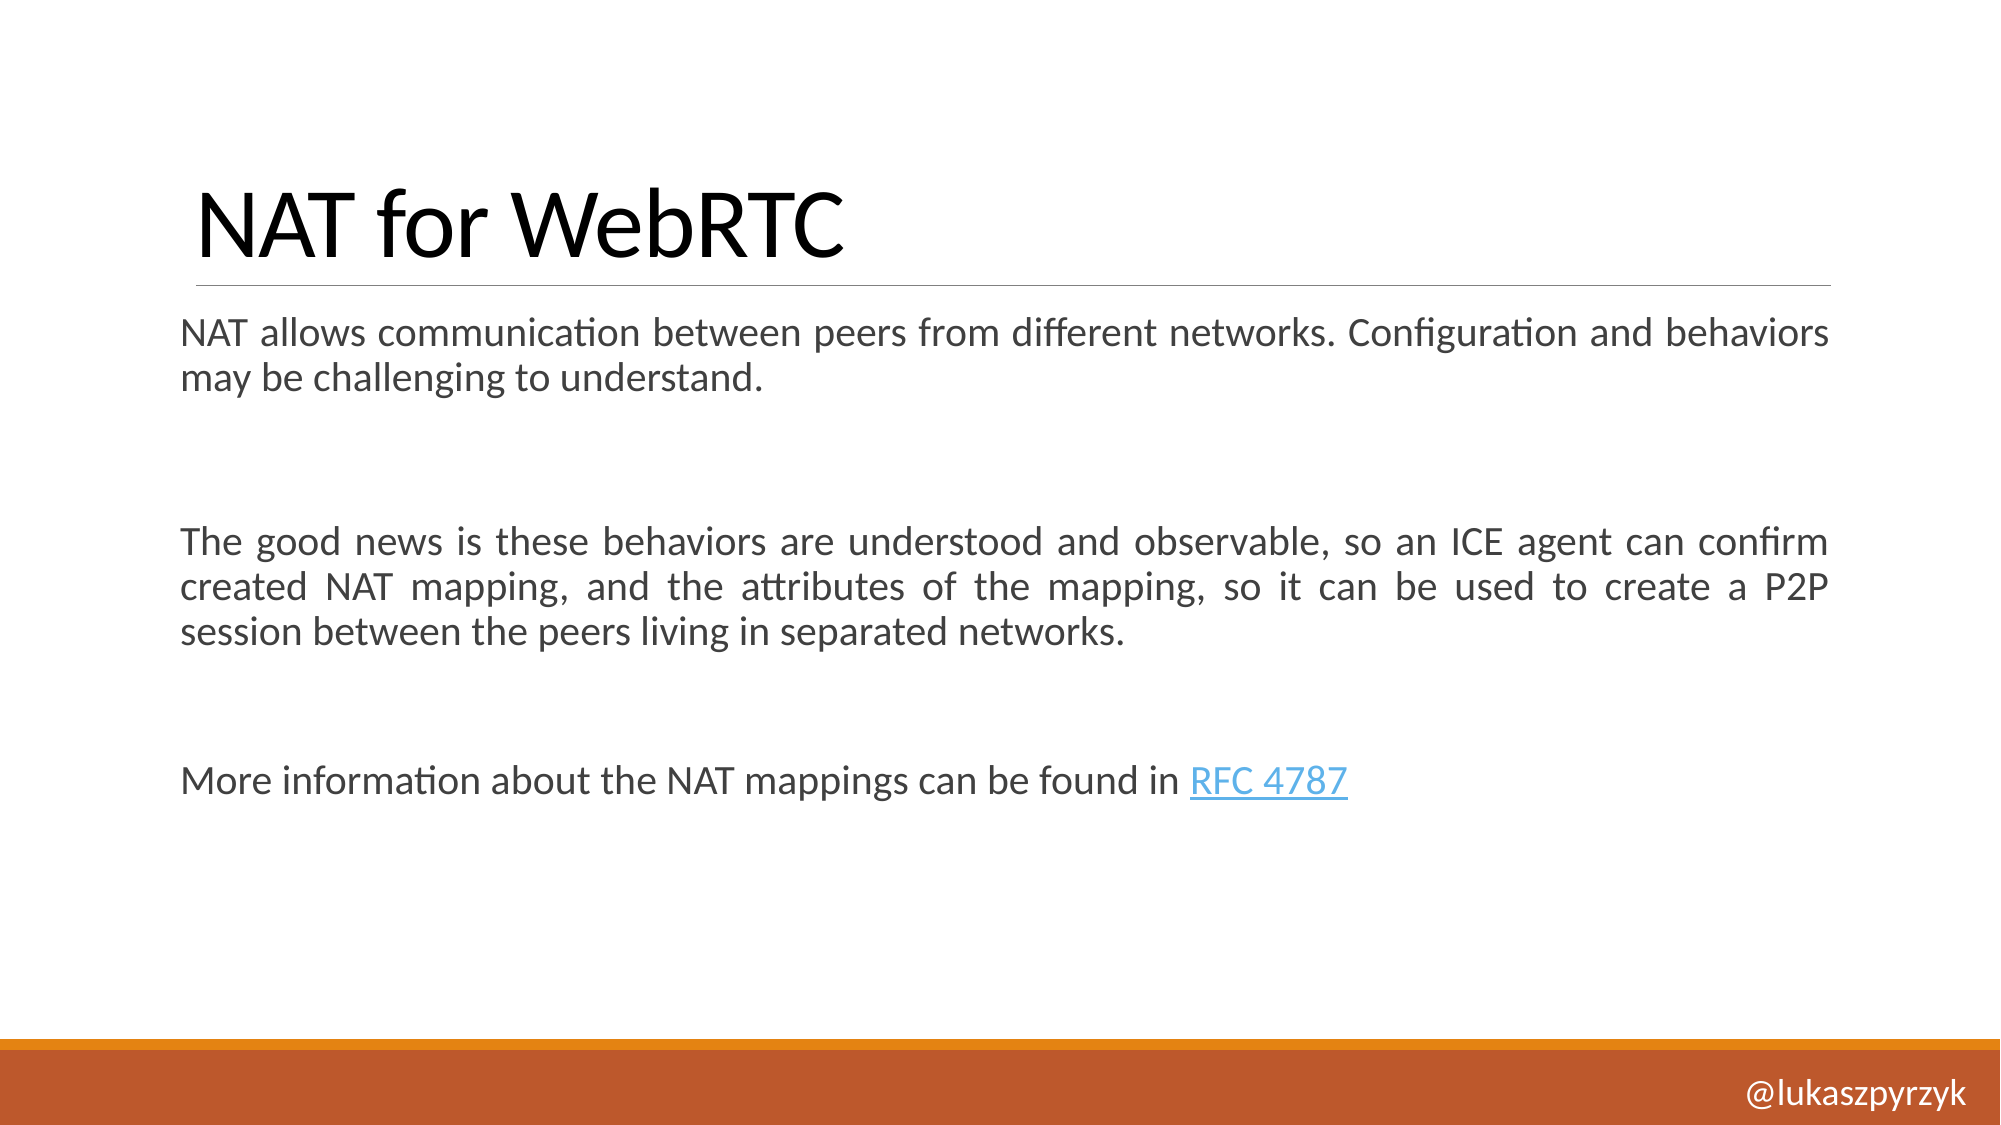

# NAT for WebRTC
NAT allows communication between peers from different networks. Configuration and behaviors may be challenging to understand.
The good news is these behaviors are understood and observable, so an ICE agent can confirm created NAT mapping, and the attributes of the mapping, so it can be used to create a P2P session between the peers living in separated networks.

More information about the NAT mappings can be found in RFC 4787

@lukaszpyrzyk